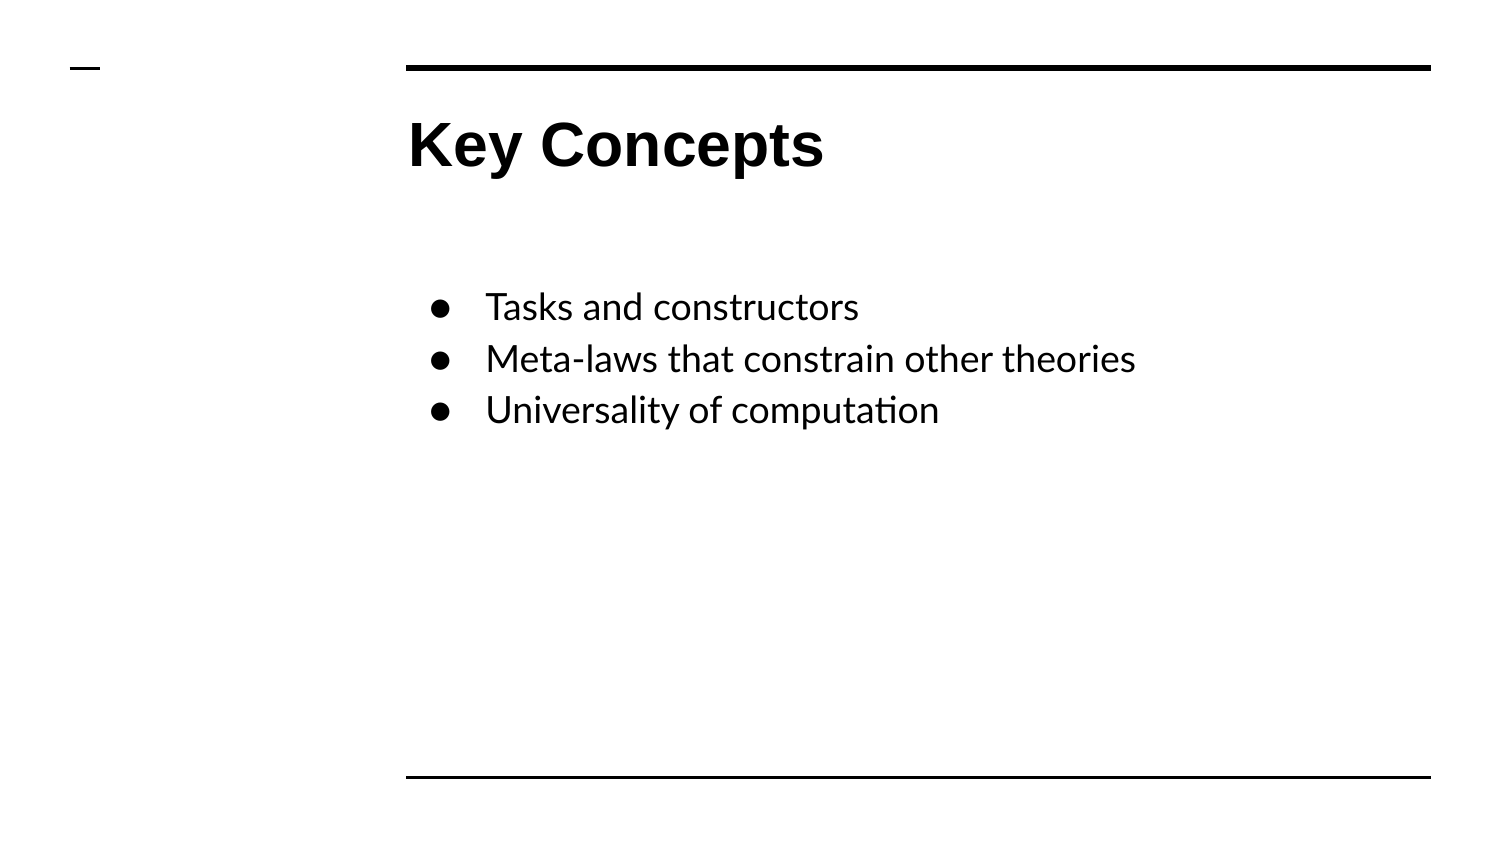

# Key Concepts
Tasks and constructors
Meta-laws that constrain other theories
Universality of computation